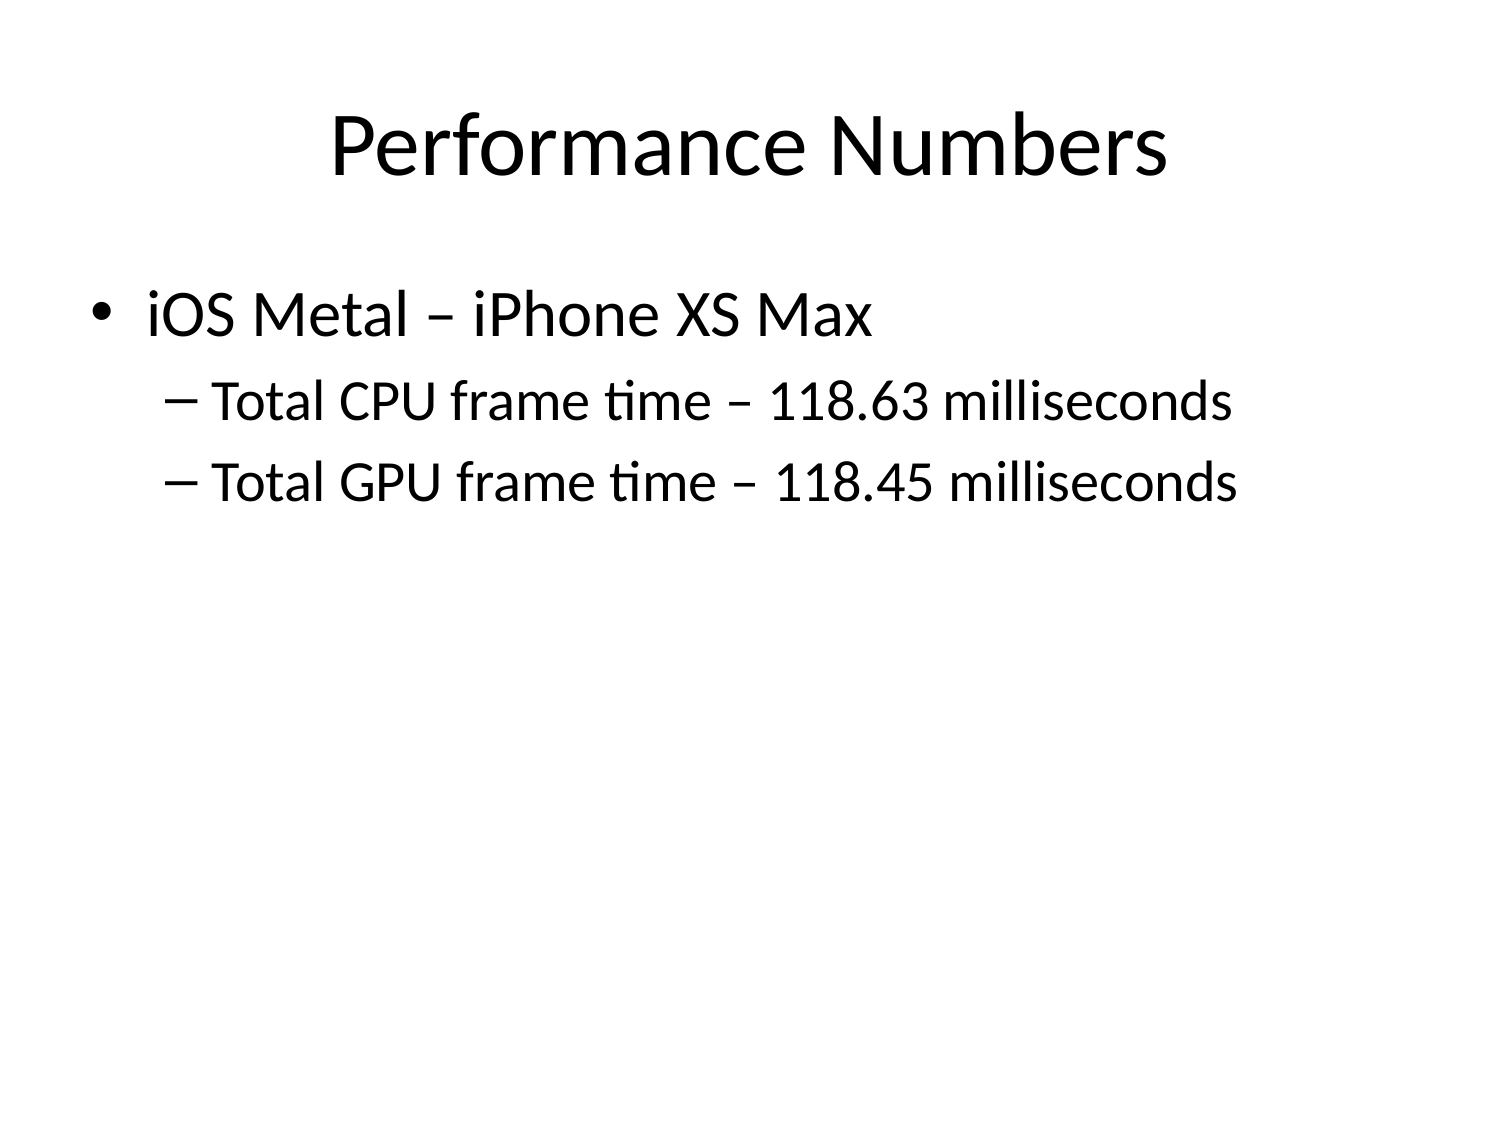

# Performance Numbers
iOS Metal – iPhone XS Max
Total CPU frame time – 118.63 milliseconds
Total GPU frame time – 118.45 milliseconds